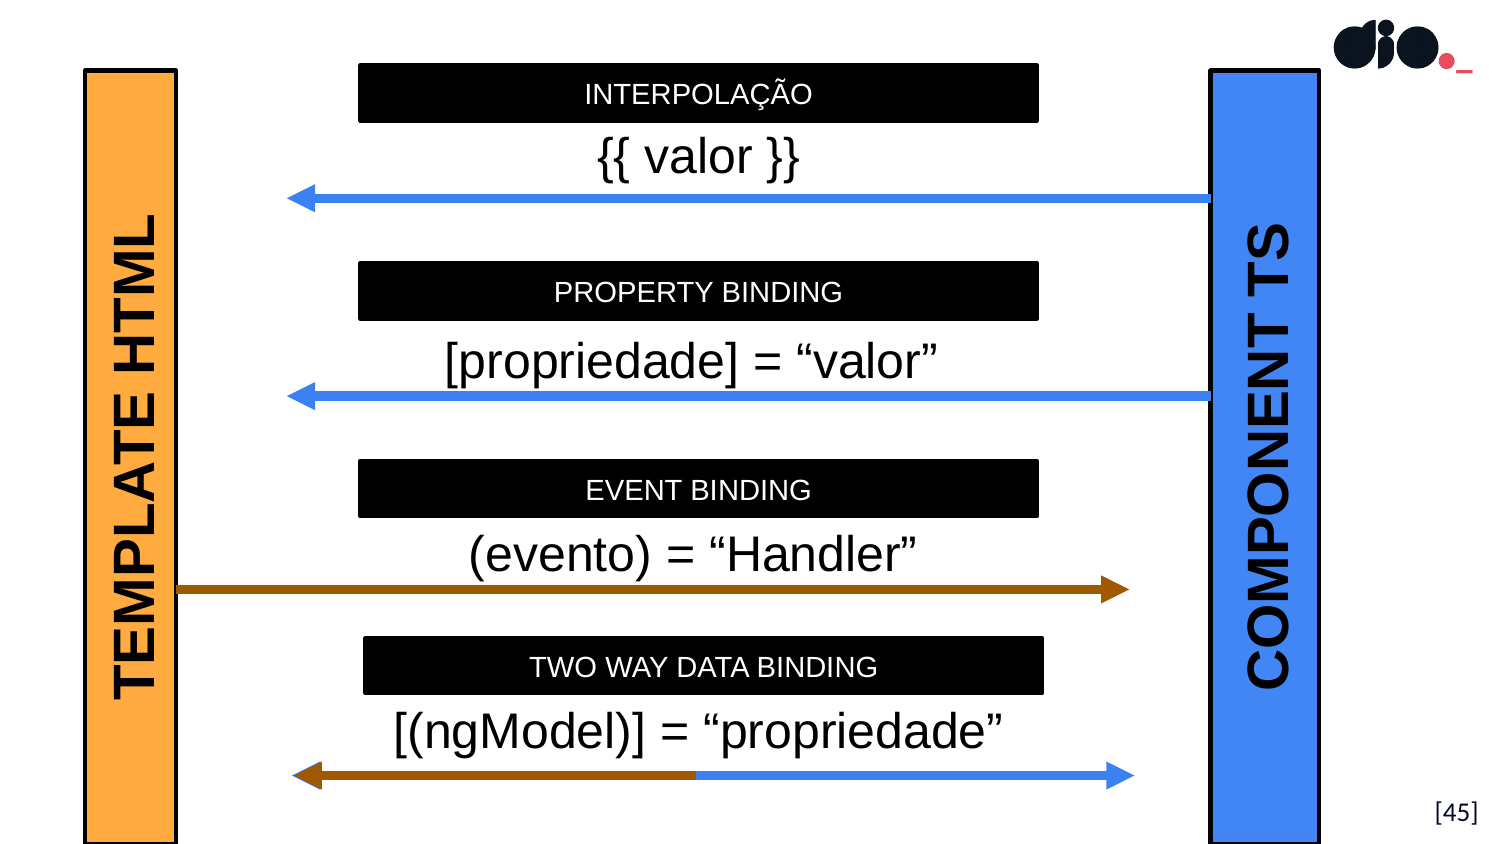

INTERPOLAÇÃO
{{ valor }}
PROPERTY BINDING
[propriedade] = “valor”
COMPONENT TS
TEMPLATE HTML
EVENT BINDING
(evento) = “Handler”
TWO WAY DATA BINDING
[(ngModel)] = “propriedade”
[45]